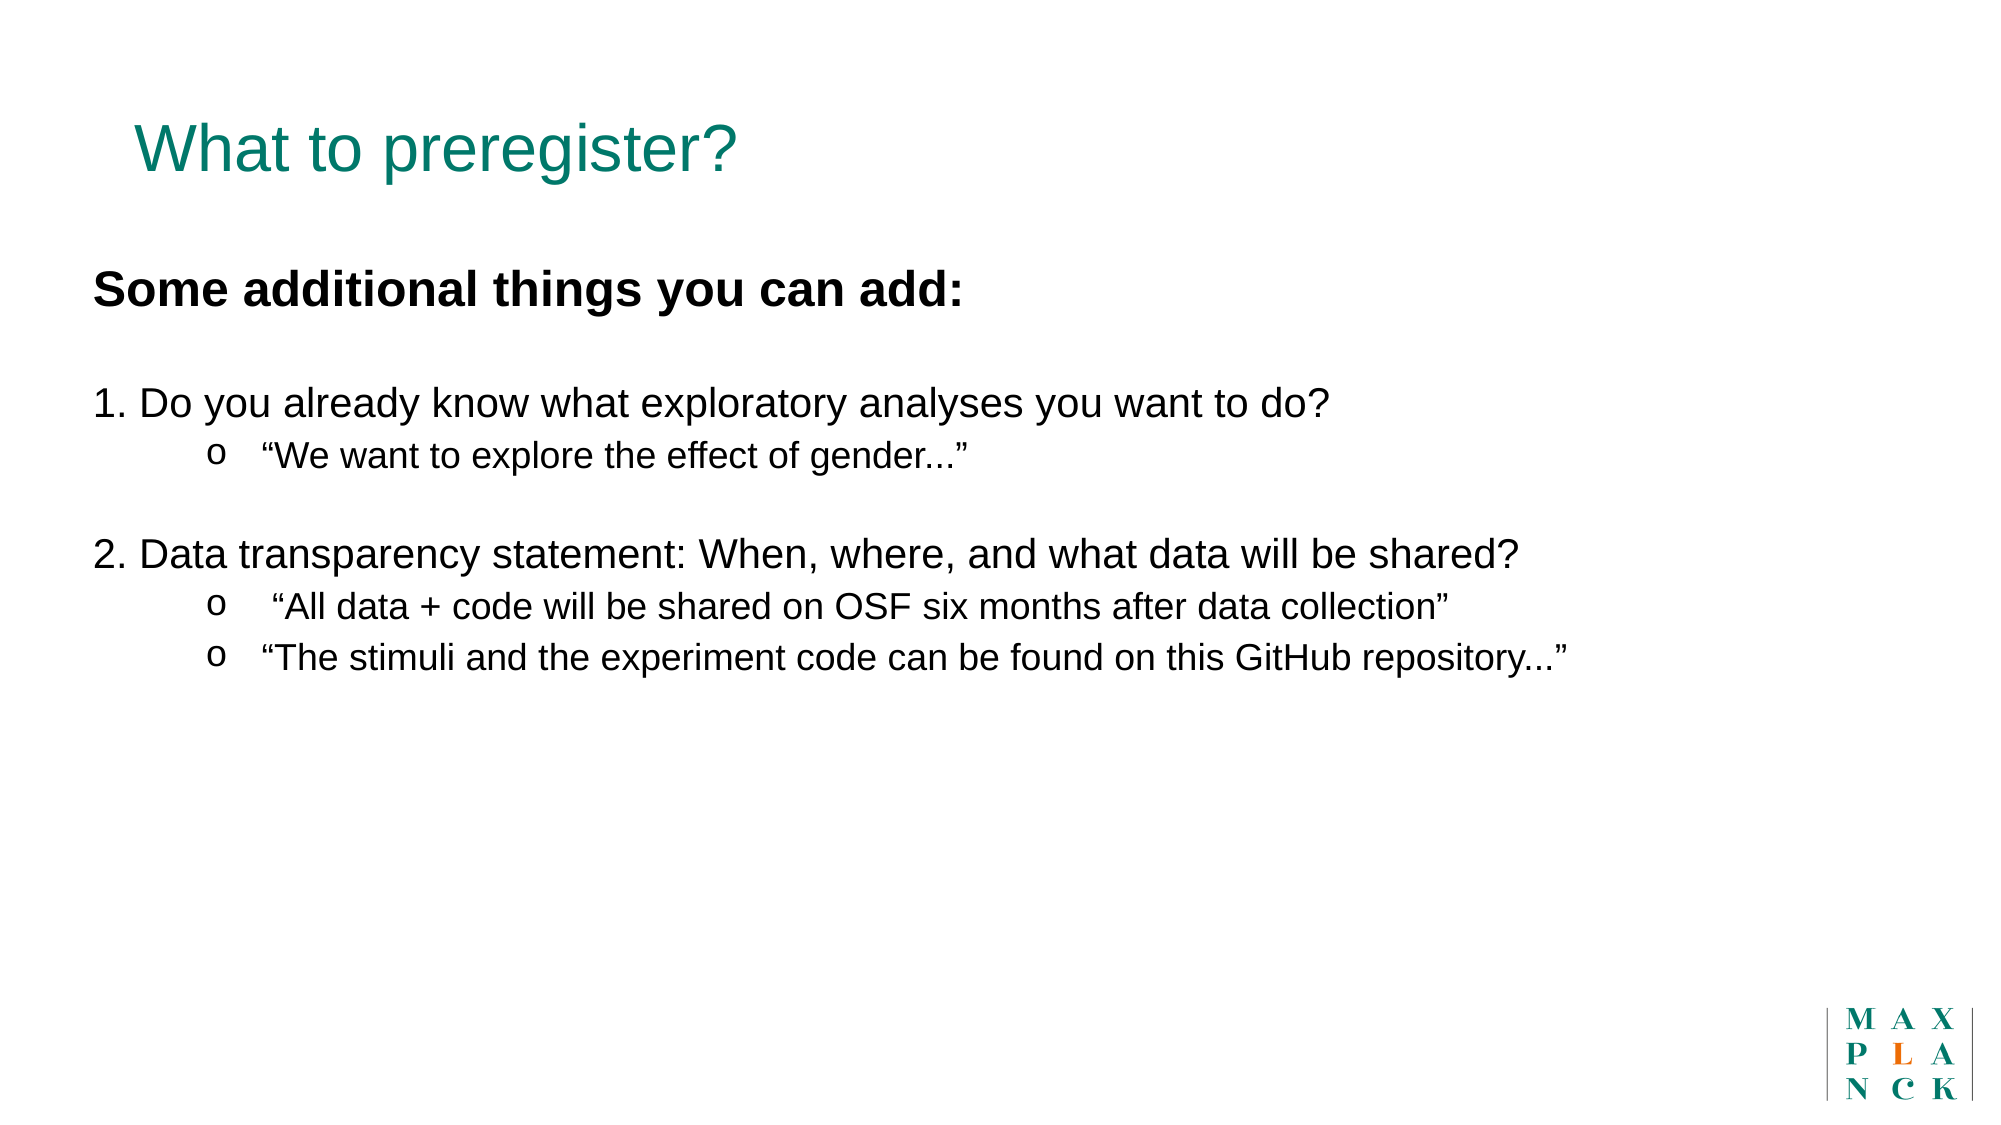

What to preregister?
Some additional things you can add:

1. Do you already know what exploratory analyses you want to do?
“We want to explore the effect of gender...”

2. Data transparency statement: When, where, and what data will be shared?
 “All data + code will be shared on OSF six months after data collection”
“The stimuli and the experiment code can be found on this GitHub repository...”